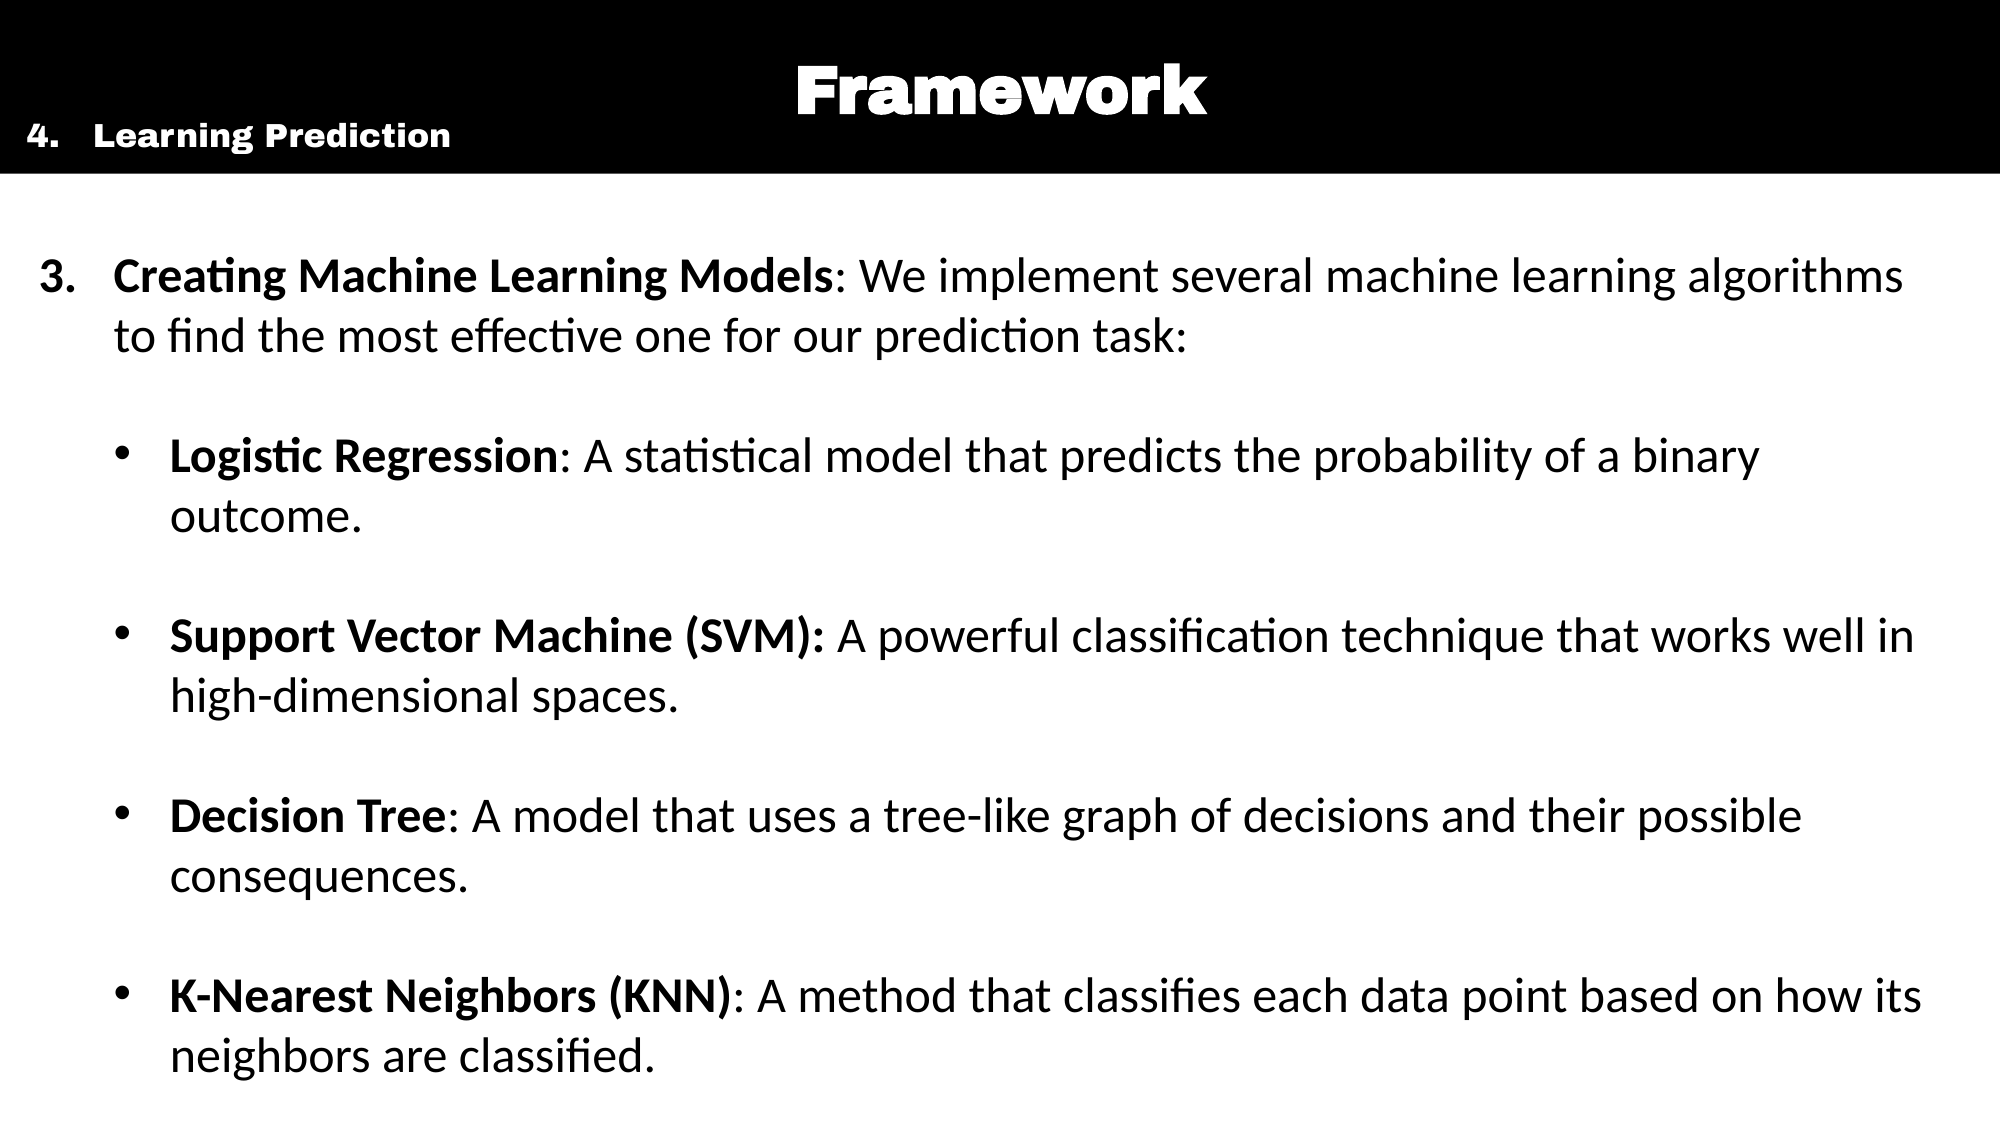

Framework
4.   Learning Prediction

Creating Machine Learning Models: We implement several machine learning algorithms to find the most effective one for our prediction task:

Logistic Regression: A statistical model that predicts the probability of a binary outcome.

Support Vector Machine (SVM): A powerful classification technique that works well in high-dimensional spaces.

Decision Tree: A model that uses a tree-like graph of decisions and their possible consequences.

K-Nearest Neighbors (KNN): A method that classifies each data point based on how its neighbors are classified.